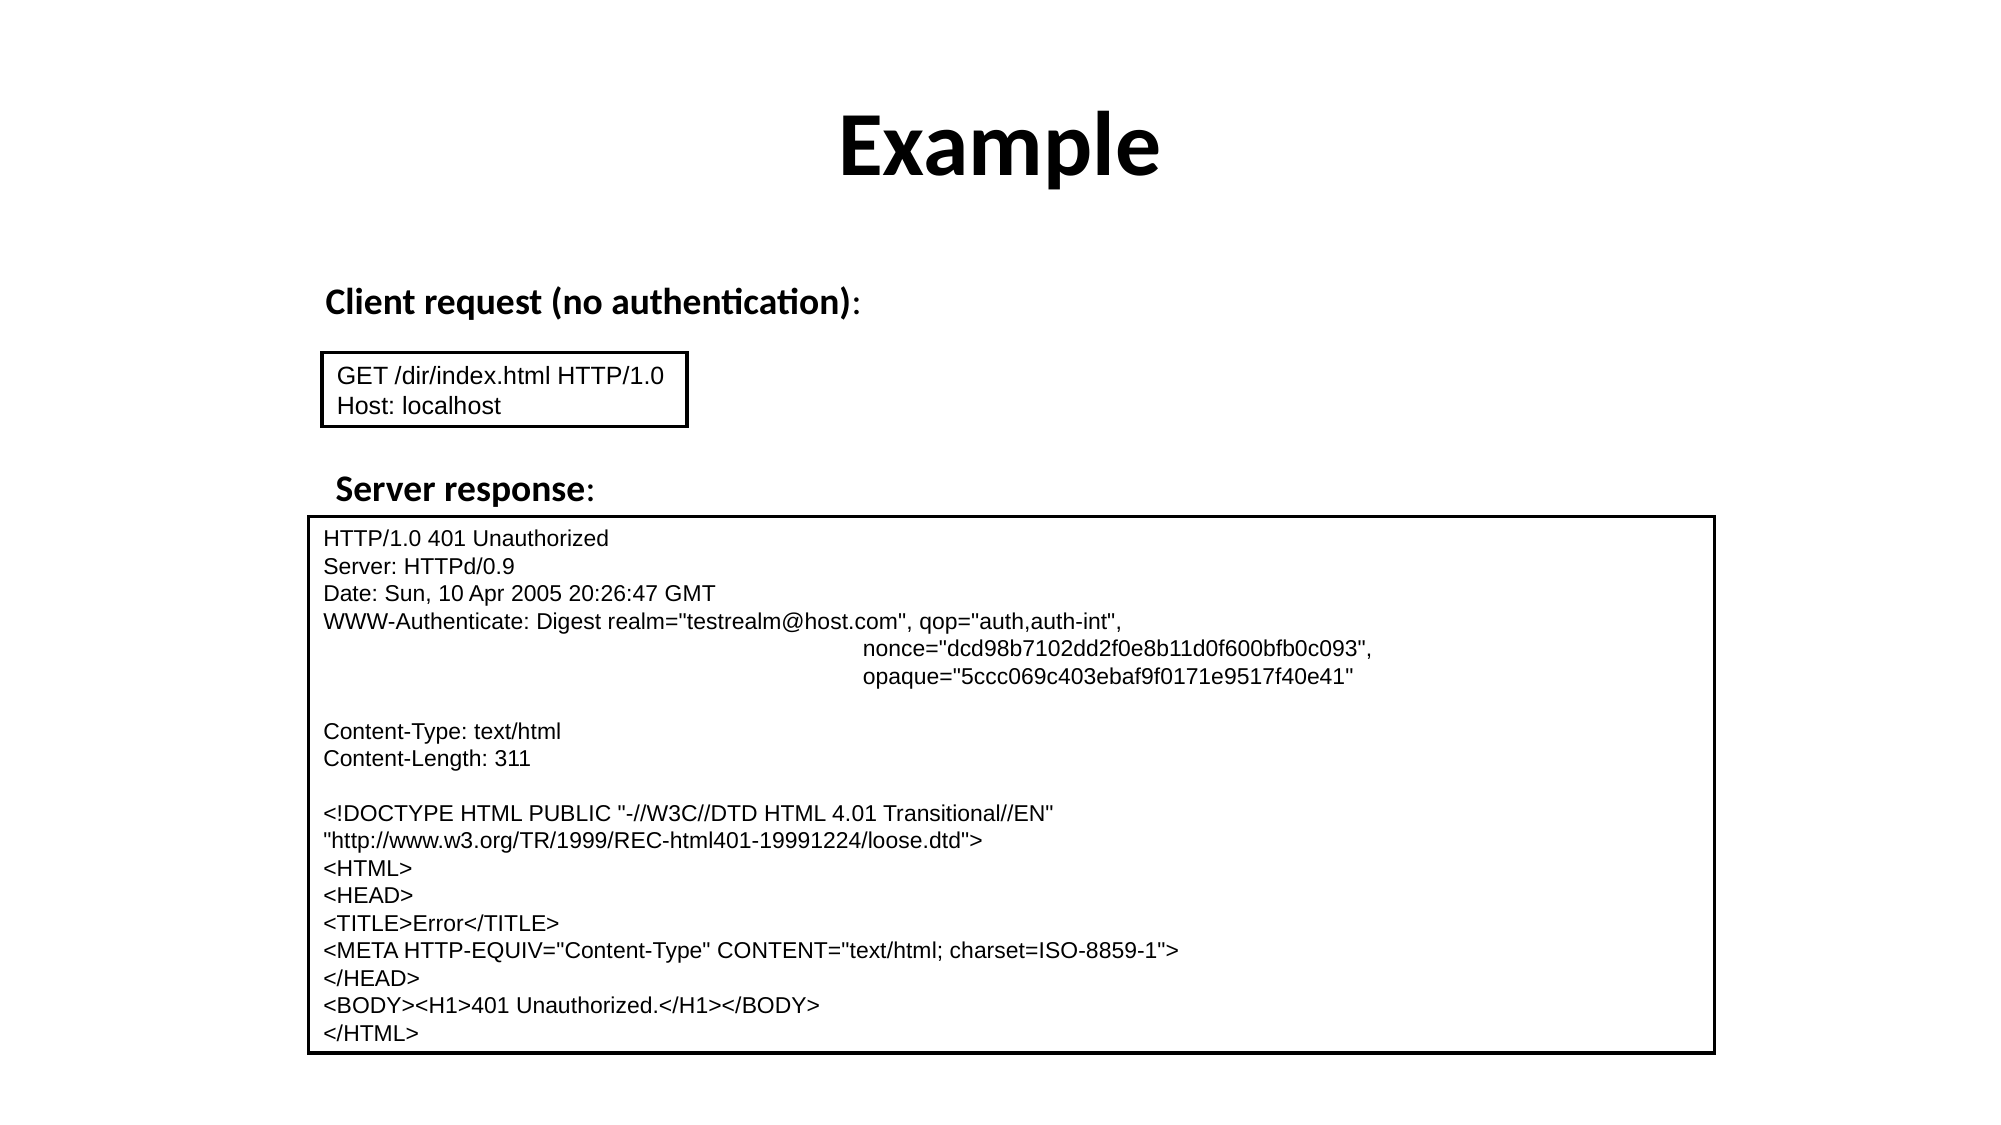

# Example
Client request (no authentication):
GET /dir/index.html HTTP/1.0
Host: localhost
Server response:
HTTP/1.0 401 Unauthorized
Server: HTTPd/0.9
Date: Sun, 10 Apr 2005 20:26:47 GMT
WWW-Authenticate: Digest realm="testrealm@host.com", qop="auth,auth-int",
                                                                                   nonce="dcd98b7102dd2f0e8b11d0f600bfb0c093",
                                                                                   opaque="5ccc069c403ebaf9f0171e9517f40e41"

Content-Type: text/html
Content-Length: 311

<!DOCTYPE HTML PUBLIC "-//W3C//DTD HTML 4.01 Transitional//EN" "http://www.w3.org/TR/1999/REC-html401-19991224/loose.dtd">
<HTML>
<HEAD>
<TITLE>Error</TITLE>
<META HTTP-EQUIV="Content-Type" CONTENT="text/html; charset=ISO-8859-1">
</HEAD>
<BODY><H1>401 Unauthorized.</H1></BODY>
</HTML>